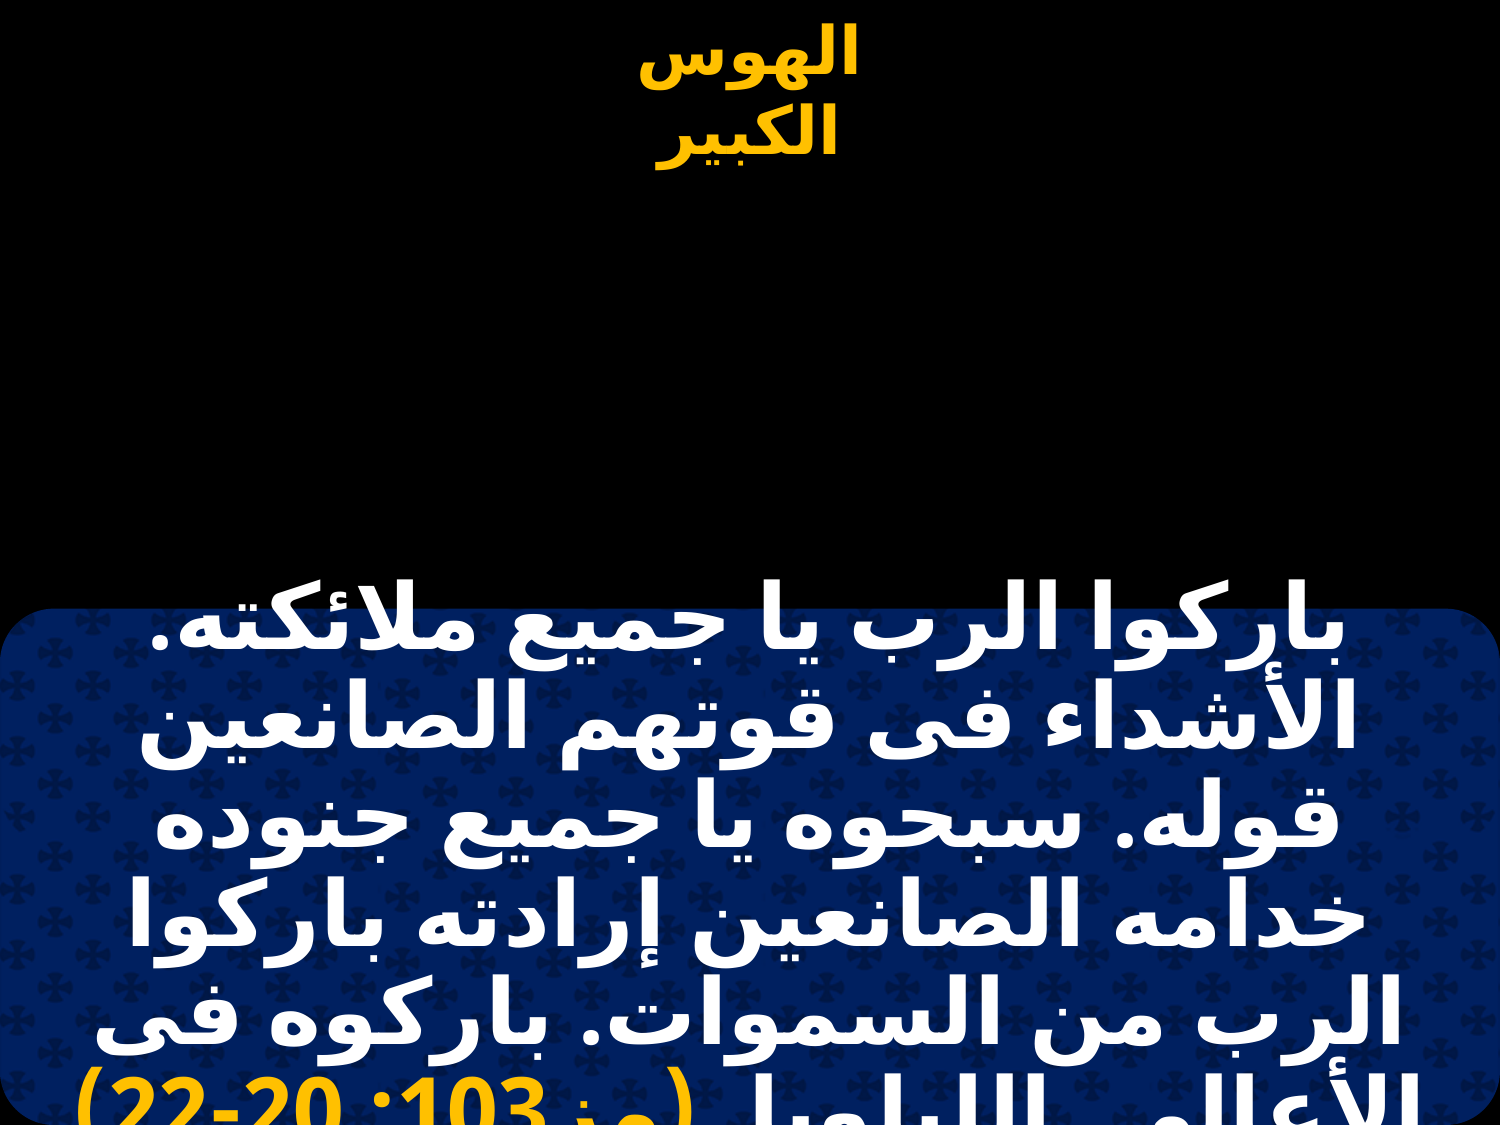

#
باركوا الرب يا جميع ملائكته. الأشداء فى قوتهم الصانعين قوله. سبحوه يا جميع جنوده خدامه الصانعين إرادته باركوا الرب من السموات. باركوه فى الأعالى. الليلويا. (مز103: 20-22)